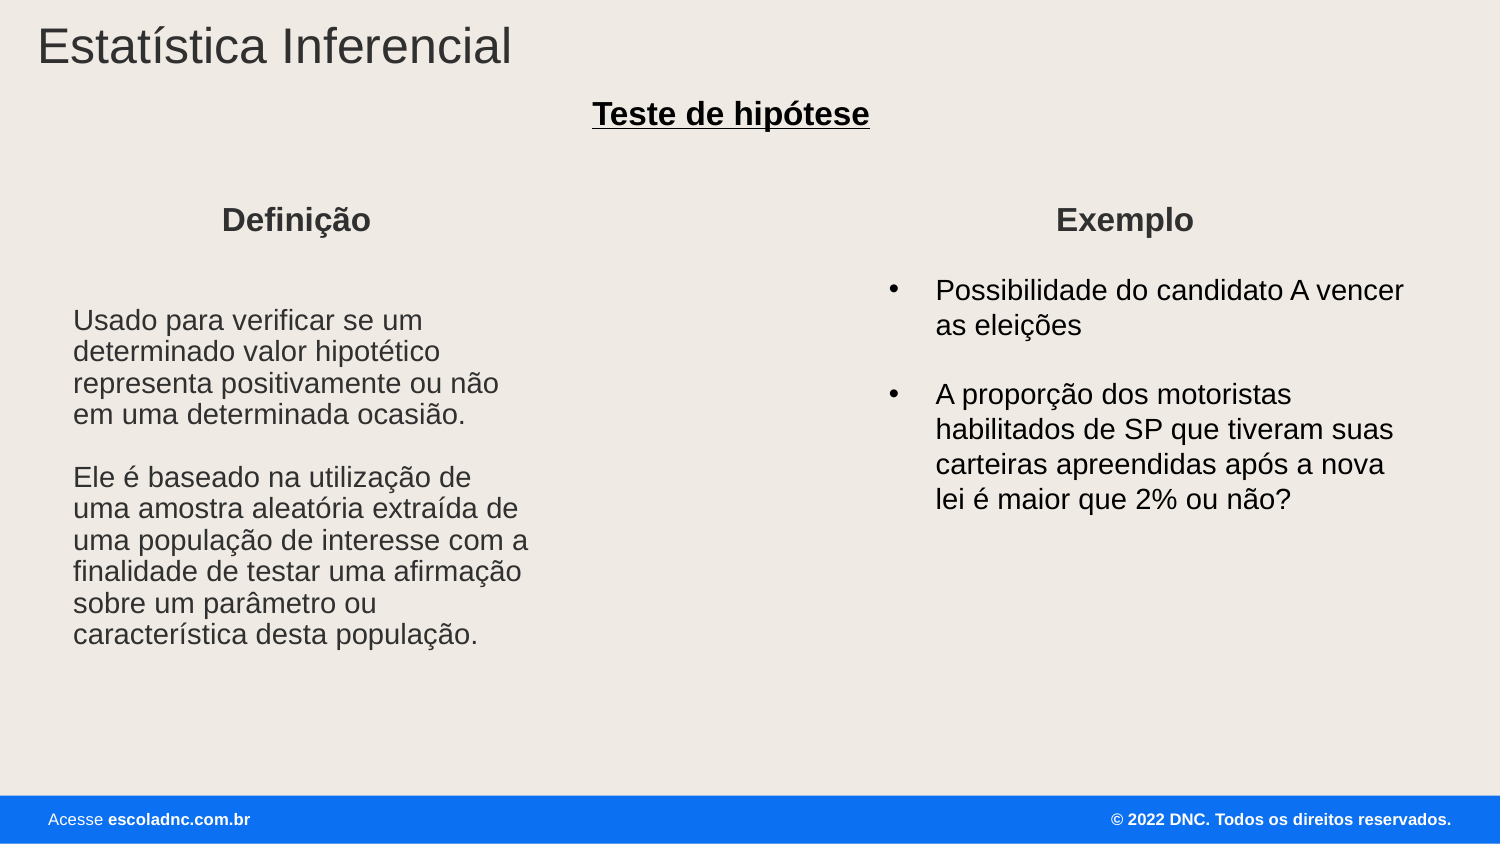

# Estatística Inferencial
Teste de hipótese
Definição
Exemplo
Usado para verificar se um determinado valor hipotético representa positivamente ou não em uma determinada ocasião.

Ele é baseado na utilização de uma amostra aleatória extraída de uma população de interesse com a finalidade de testar uma afirmação sobre um parâmetro ou característica desta população.
Possibilidade do candidato A vencer as eleições

A proporção dos motoristas habilitados de SP que tiveram suas carteiras apreendidas após a nova lei é maior que 2% ou não?